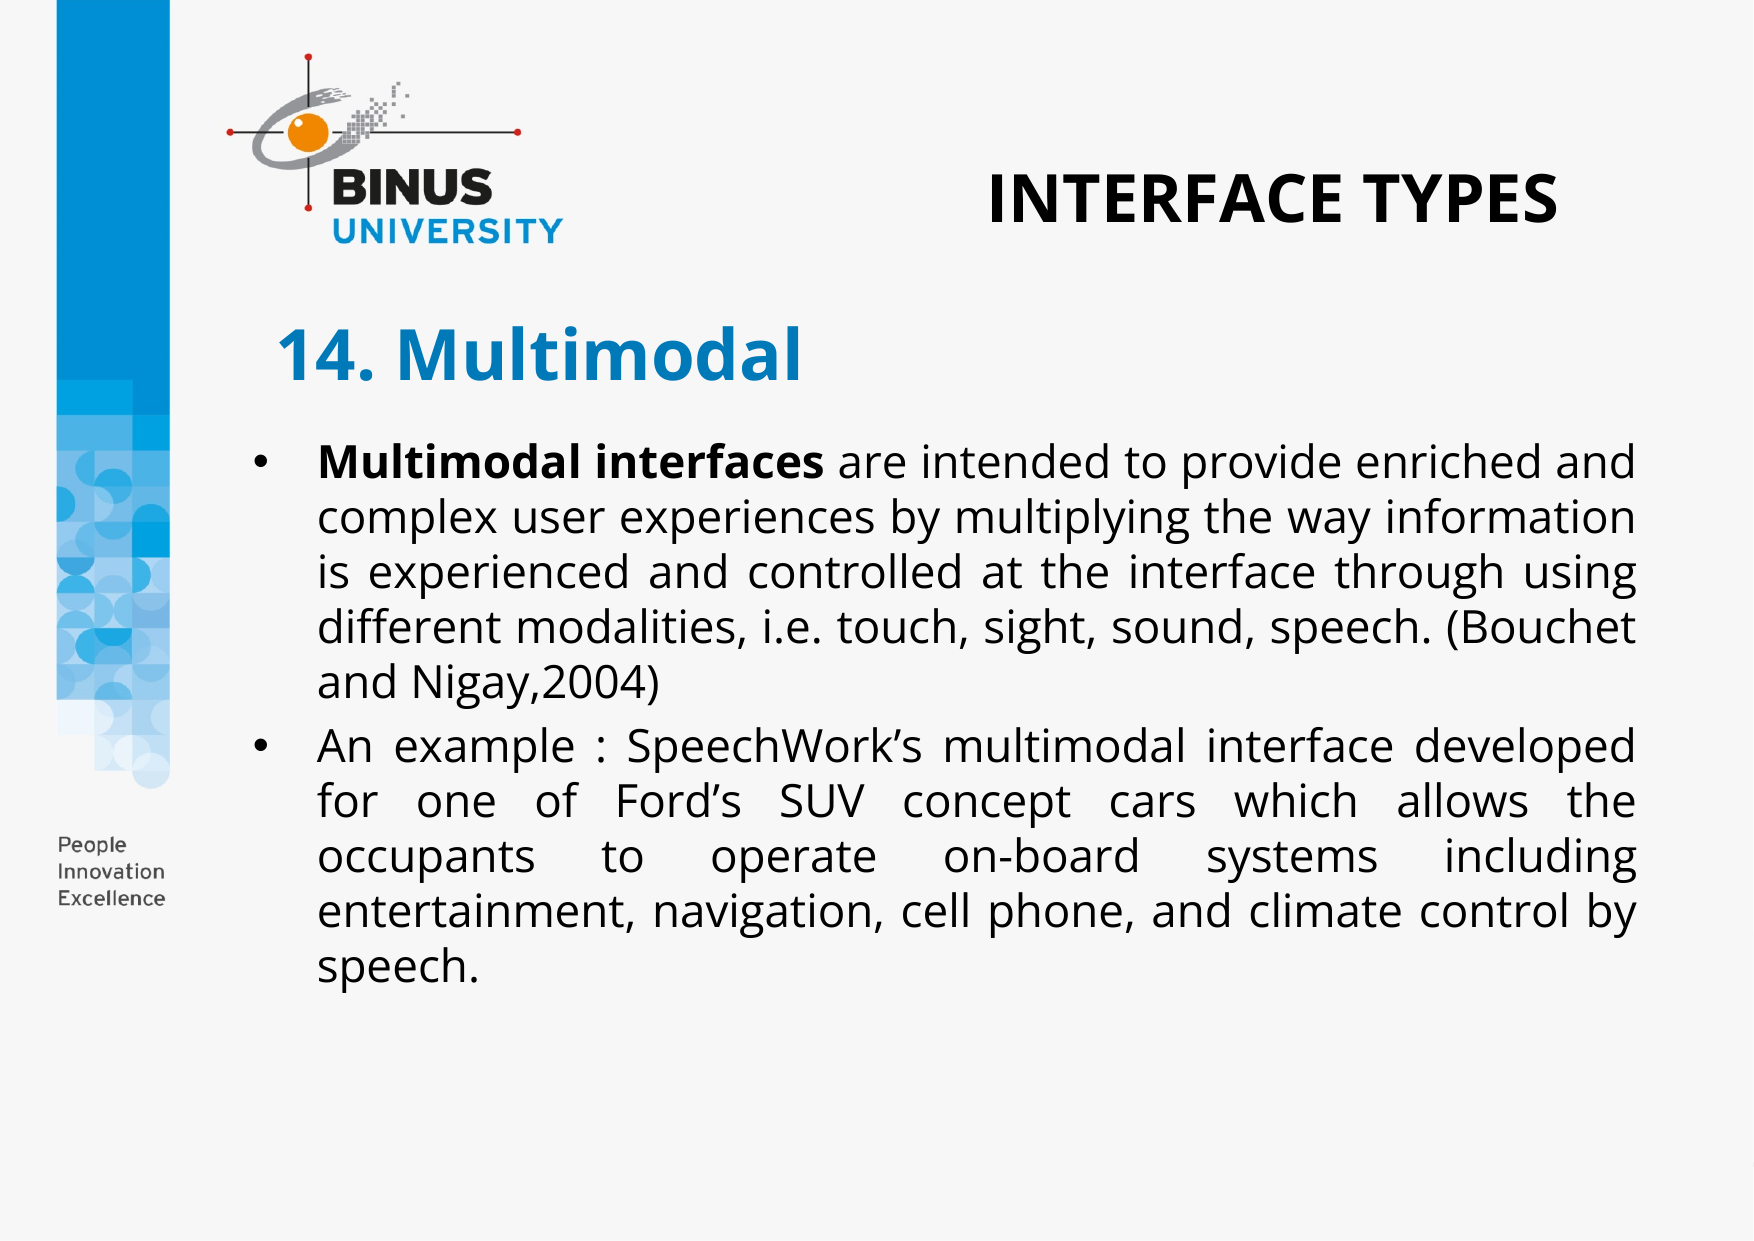

INTERFACE TYPES
# 14. Multimodal
Multimodal interfaces are intended to provide enriched and complex user experiences by multiplying the way information is experienced and controlled at the interface through using different modalities, i.e. touch, sight, sound, speech. (Bouchet and Nigay,2004)
An example : SpeechWork’s multimodal interface developed for one of Ford’s SUV concept cars which allows the occupants to operate on-board systems including entertainment, navigation, cell phone, and climate control by speech.